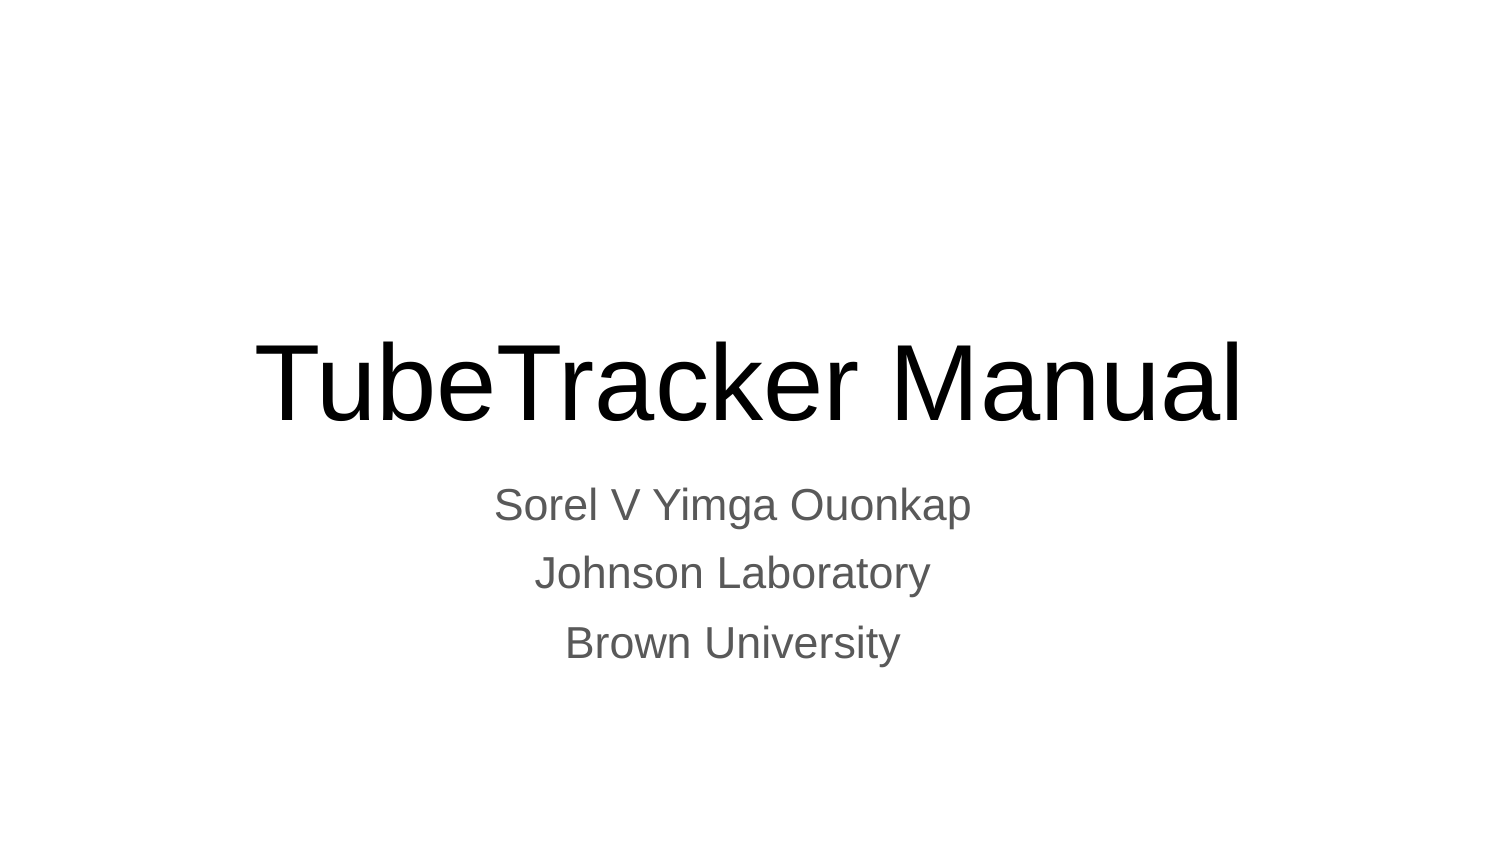

# TubeTracker Manual
Sorel V Yimga Ouonkap

Johnson Laboratory

Brown University